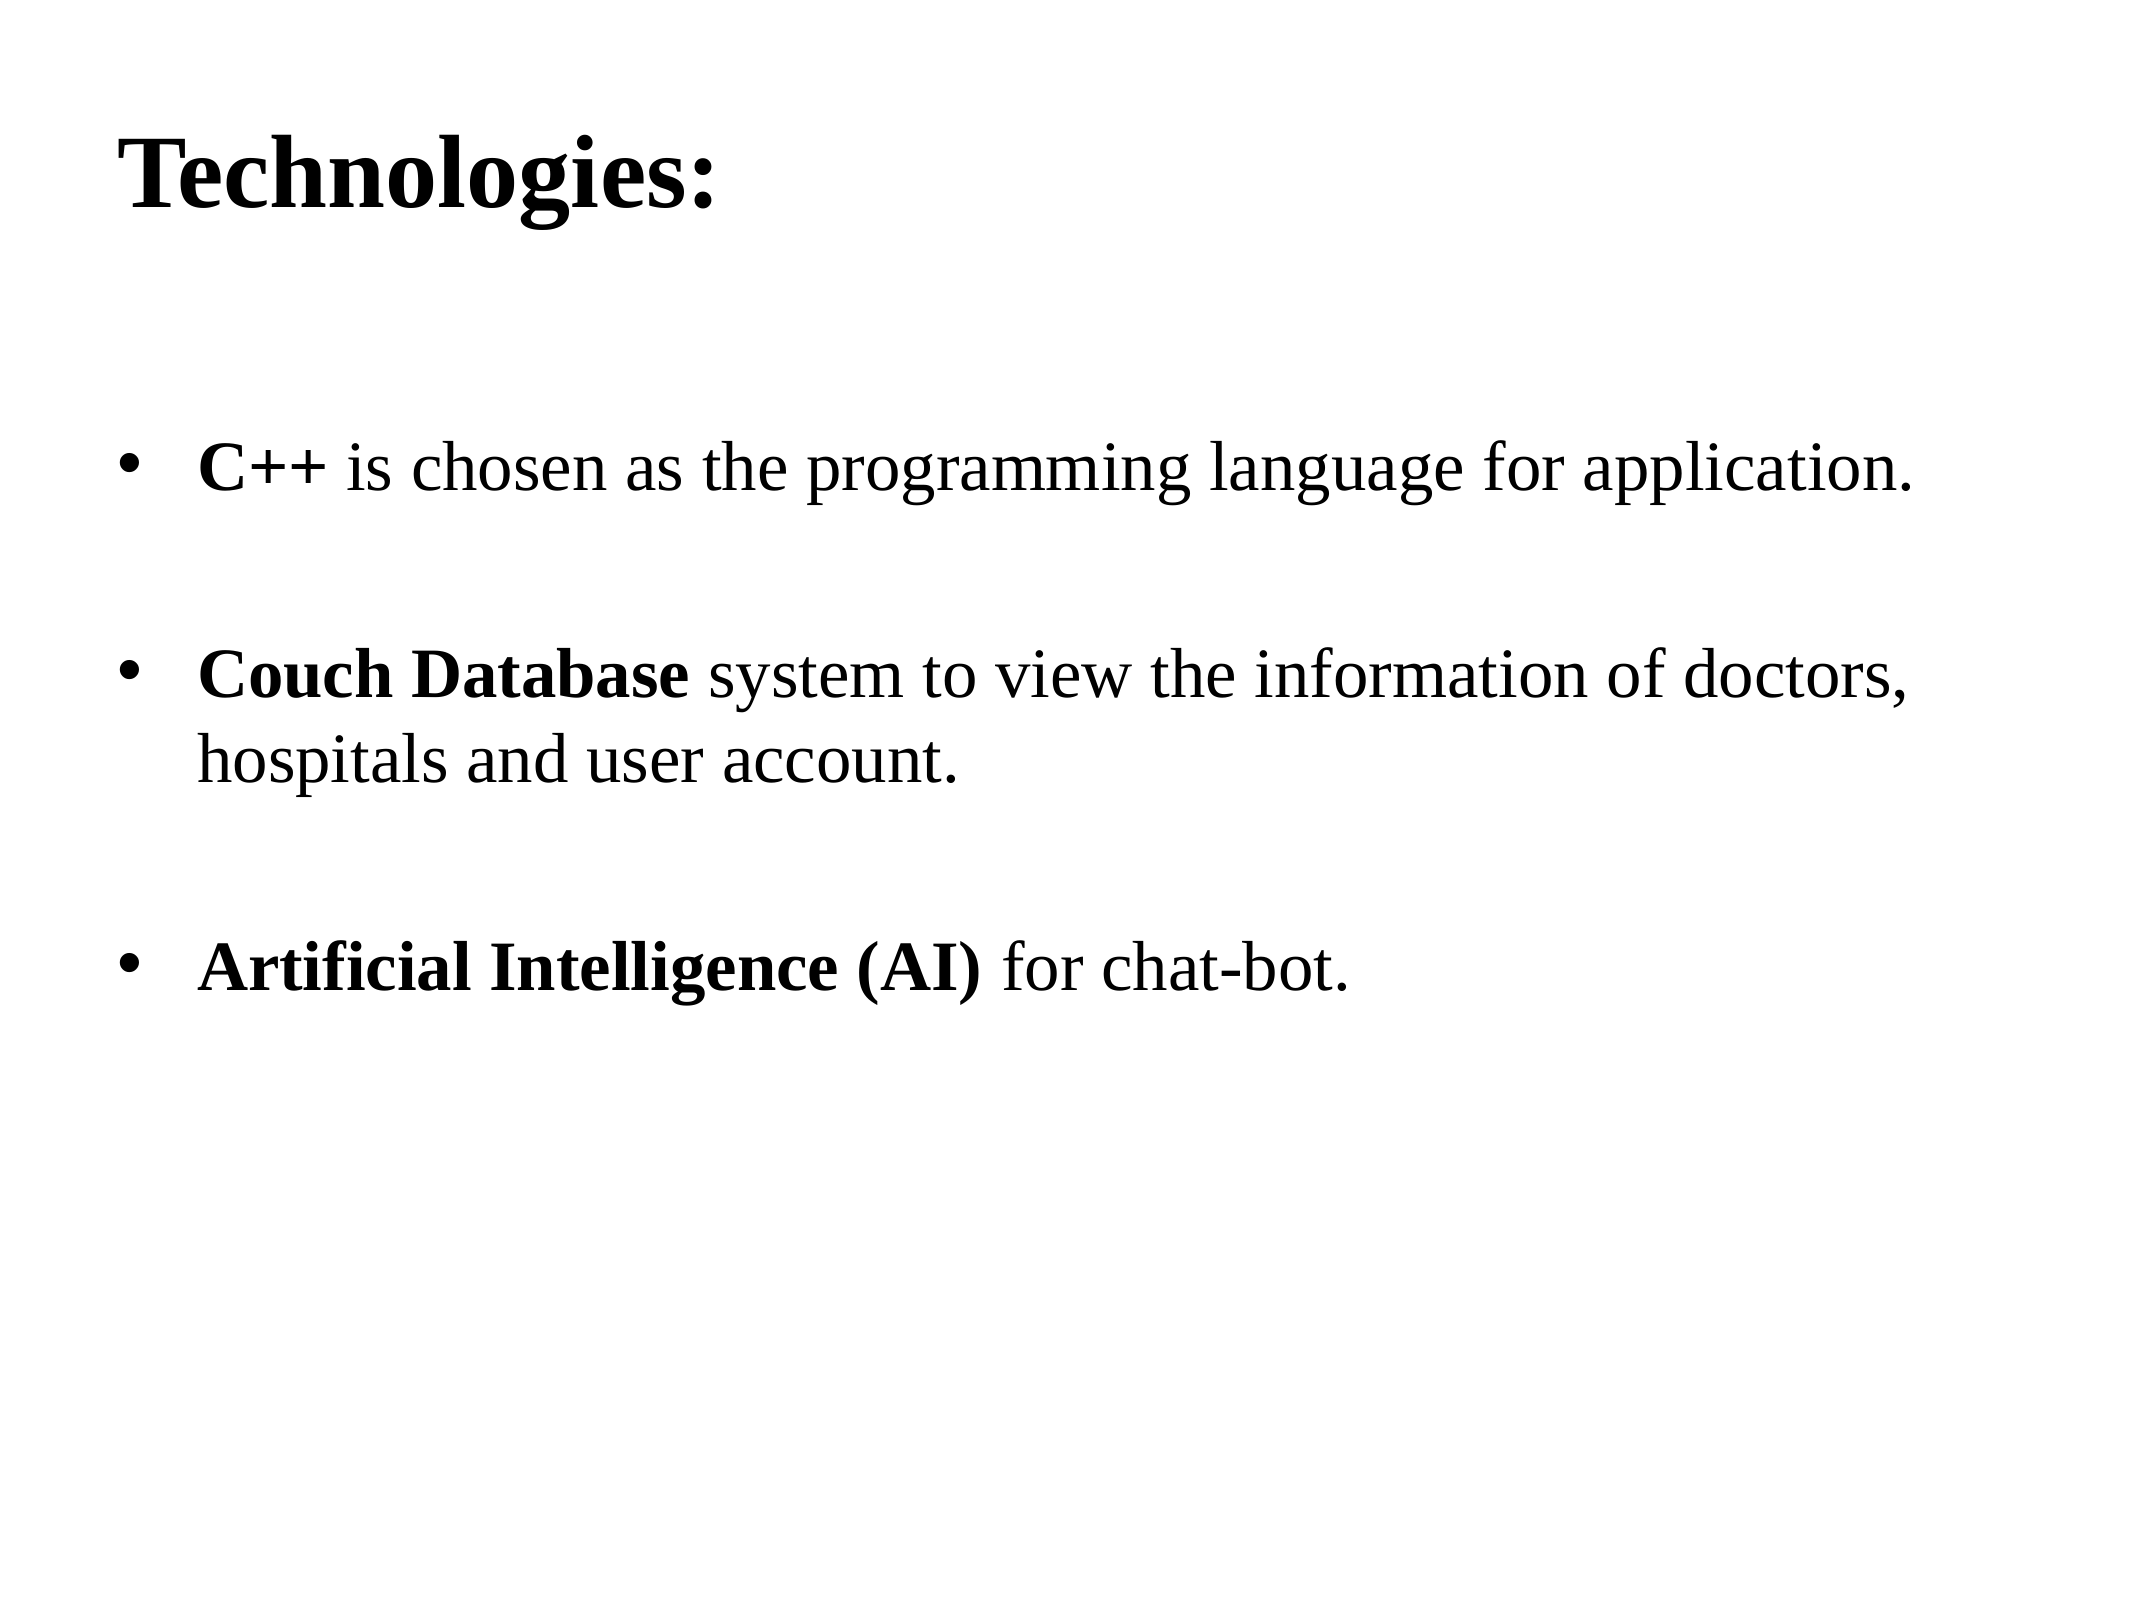

# Technologies:
C++ is chosen as the programming language for application.

Couch Database system to view the information of doctors, hospitals and user account.

Artificial Intelligence (AI) for chat-bot.